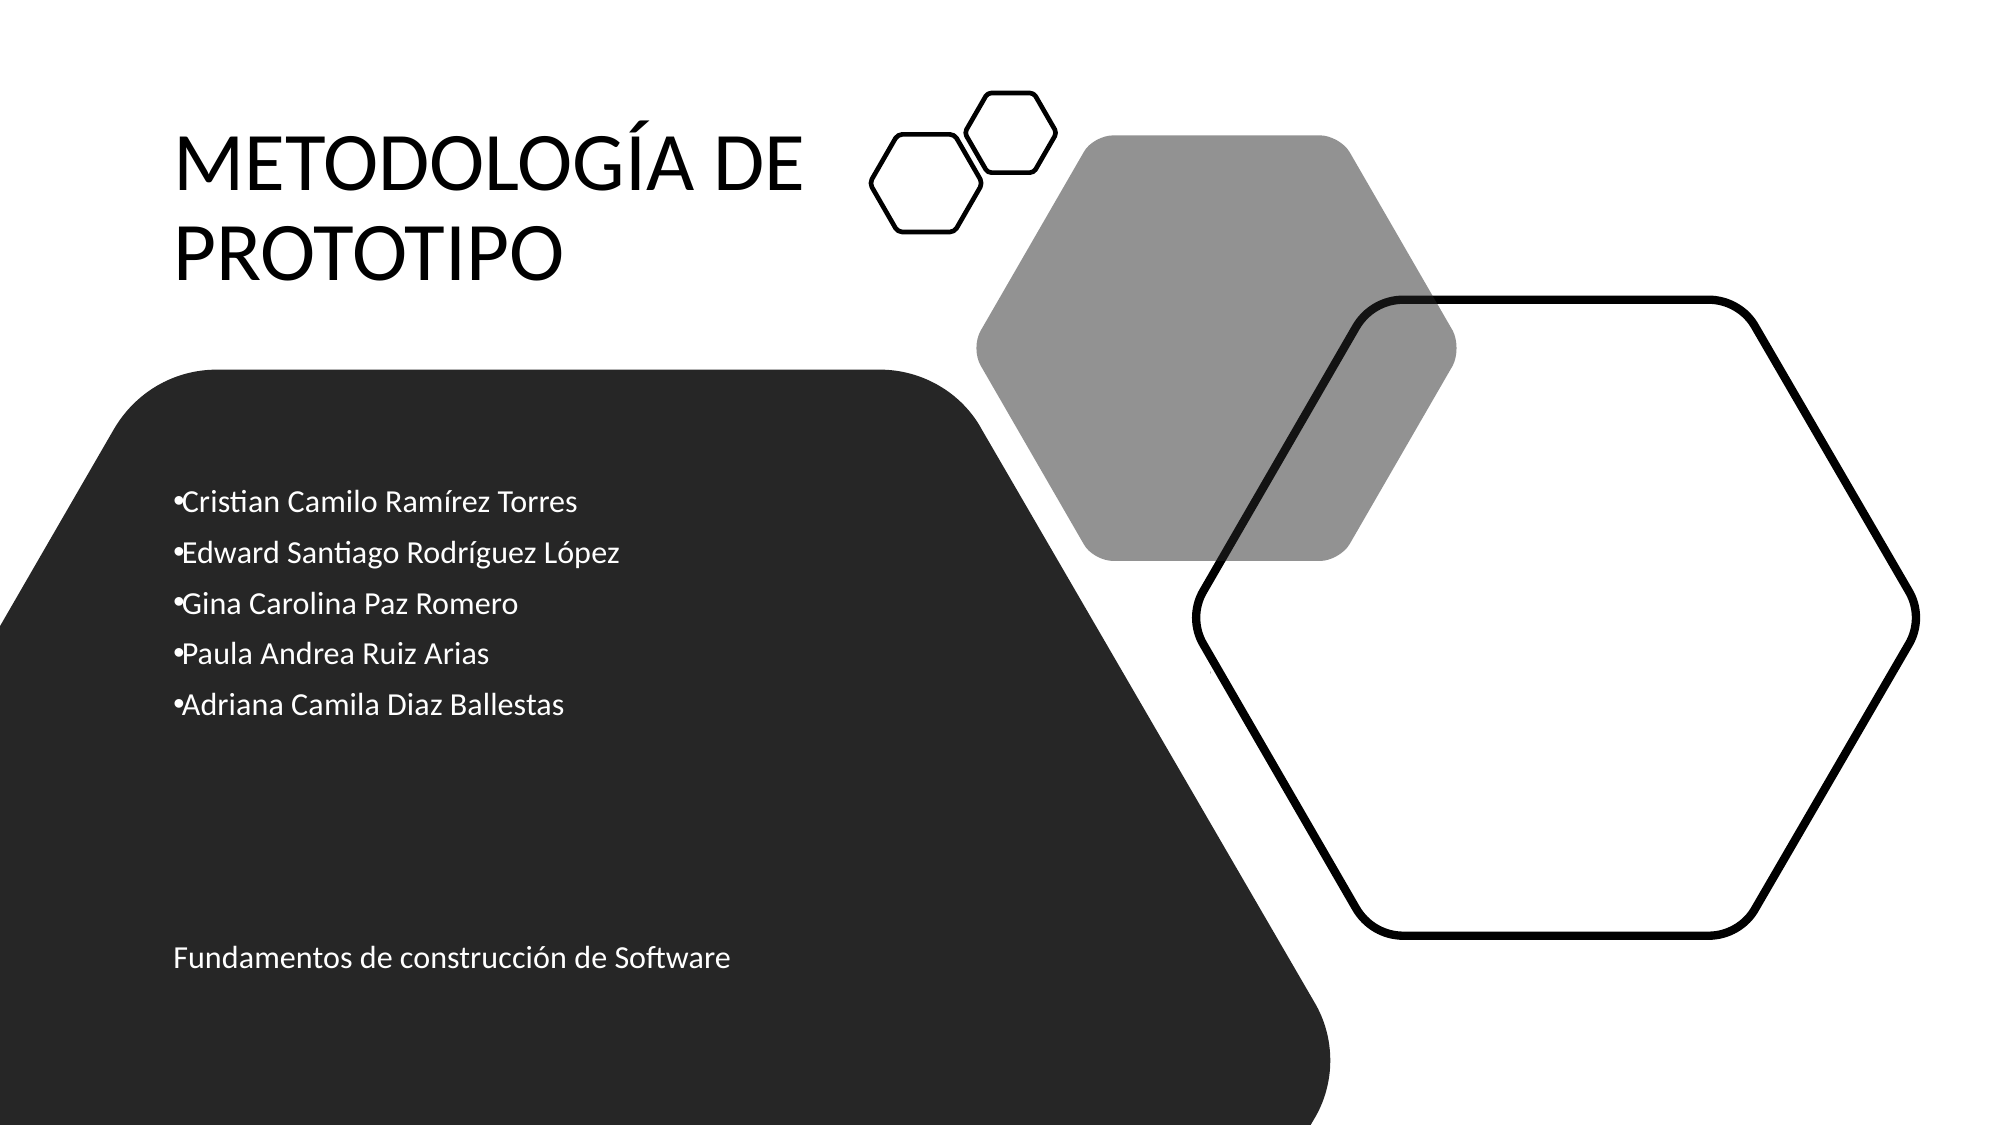

# METODOLOGÍA DE PROTOTIPO

Cristian Camilo Ramírez Torres
Edward Santiago Rodríguez López
Gina Carolina Paz Romero
Paula Andrea Ruiz Arias
Adriana Camila Diaz Ballestas

Fundamentos de construcción de Software